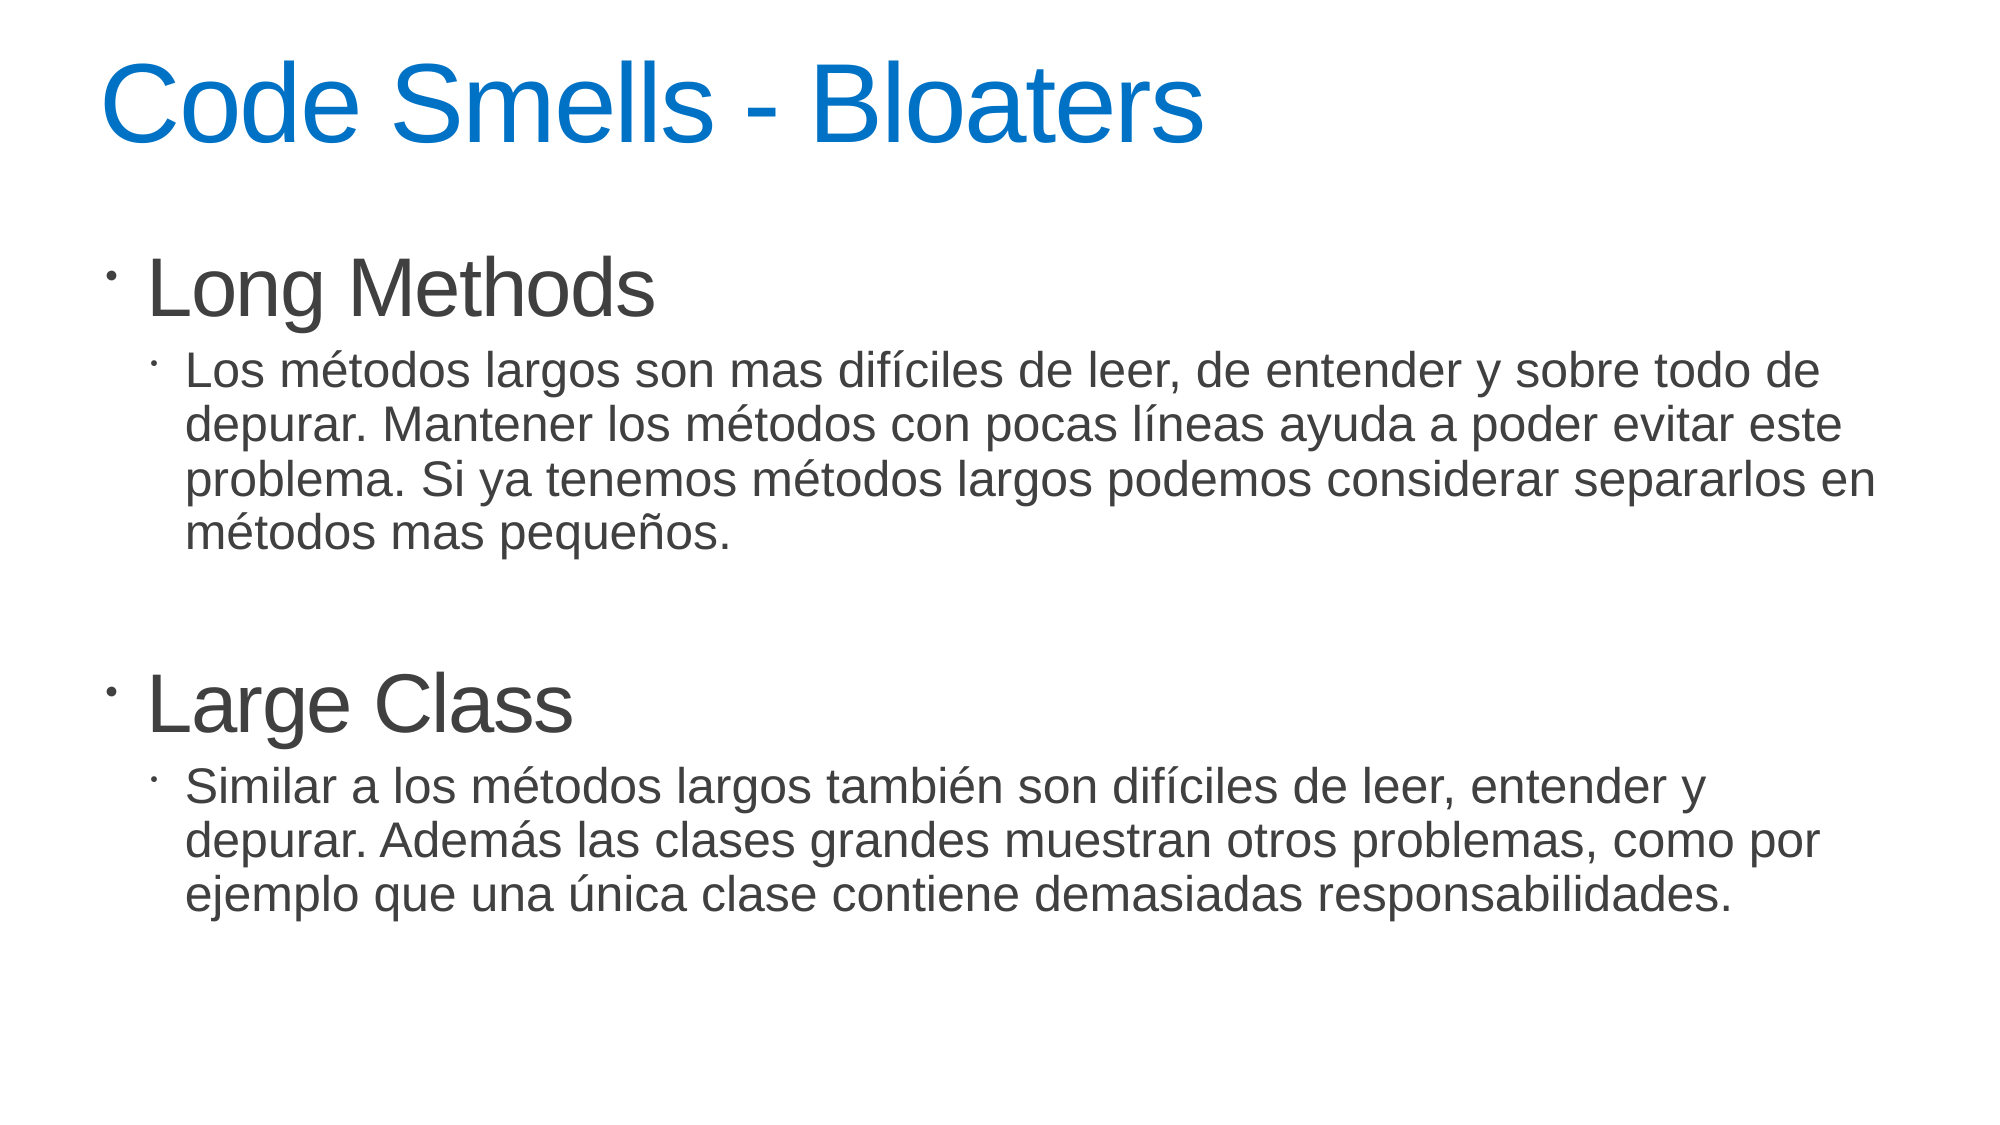

# Code Smells - Bloaters
Long Methods
Los métodos largos son mas difíciles de leer, de entender y sobre todo de depurar. Mantener los métodos con pocas líneas ayuda a poder evitar este problema. Si ya tenemos métodos largos podemos considerar separarlos en métodos mas pequeños.

Large Class
Similar a los métodos largos también son difíciles de leer, entender y depurar. Además las clases grandes muestran otros problemas, como por ejemplo que una única clase contiene demasiadas responsabilidades.